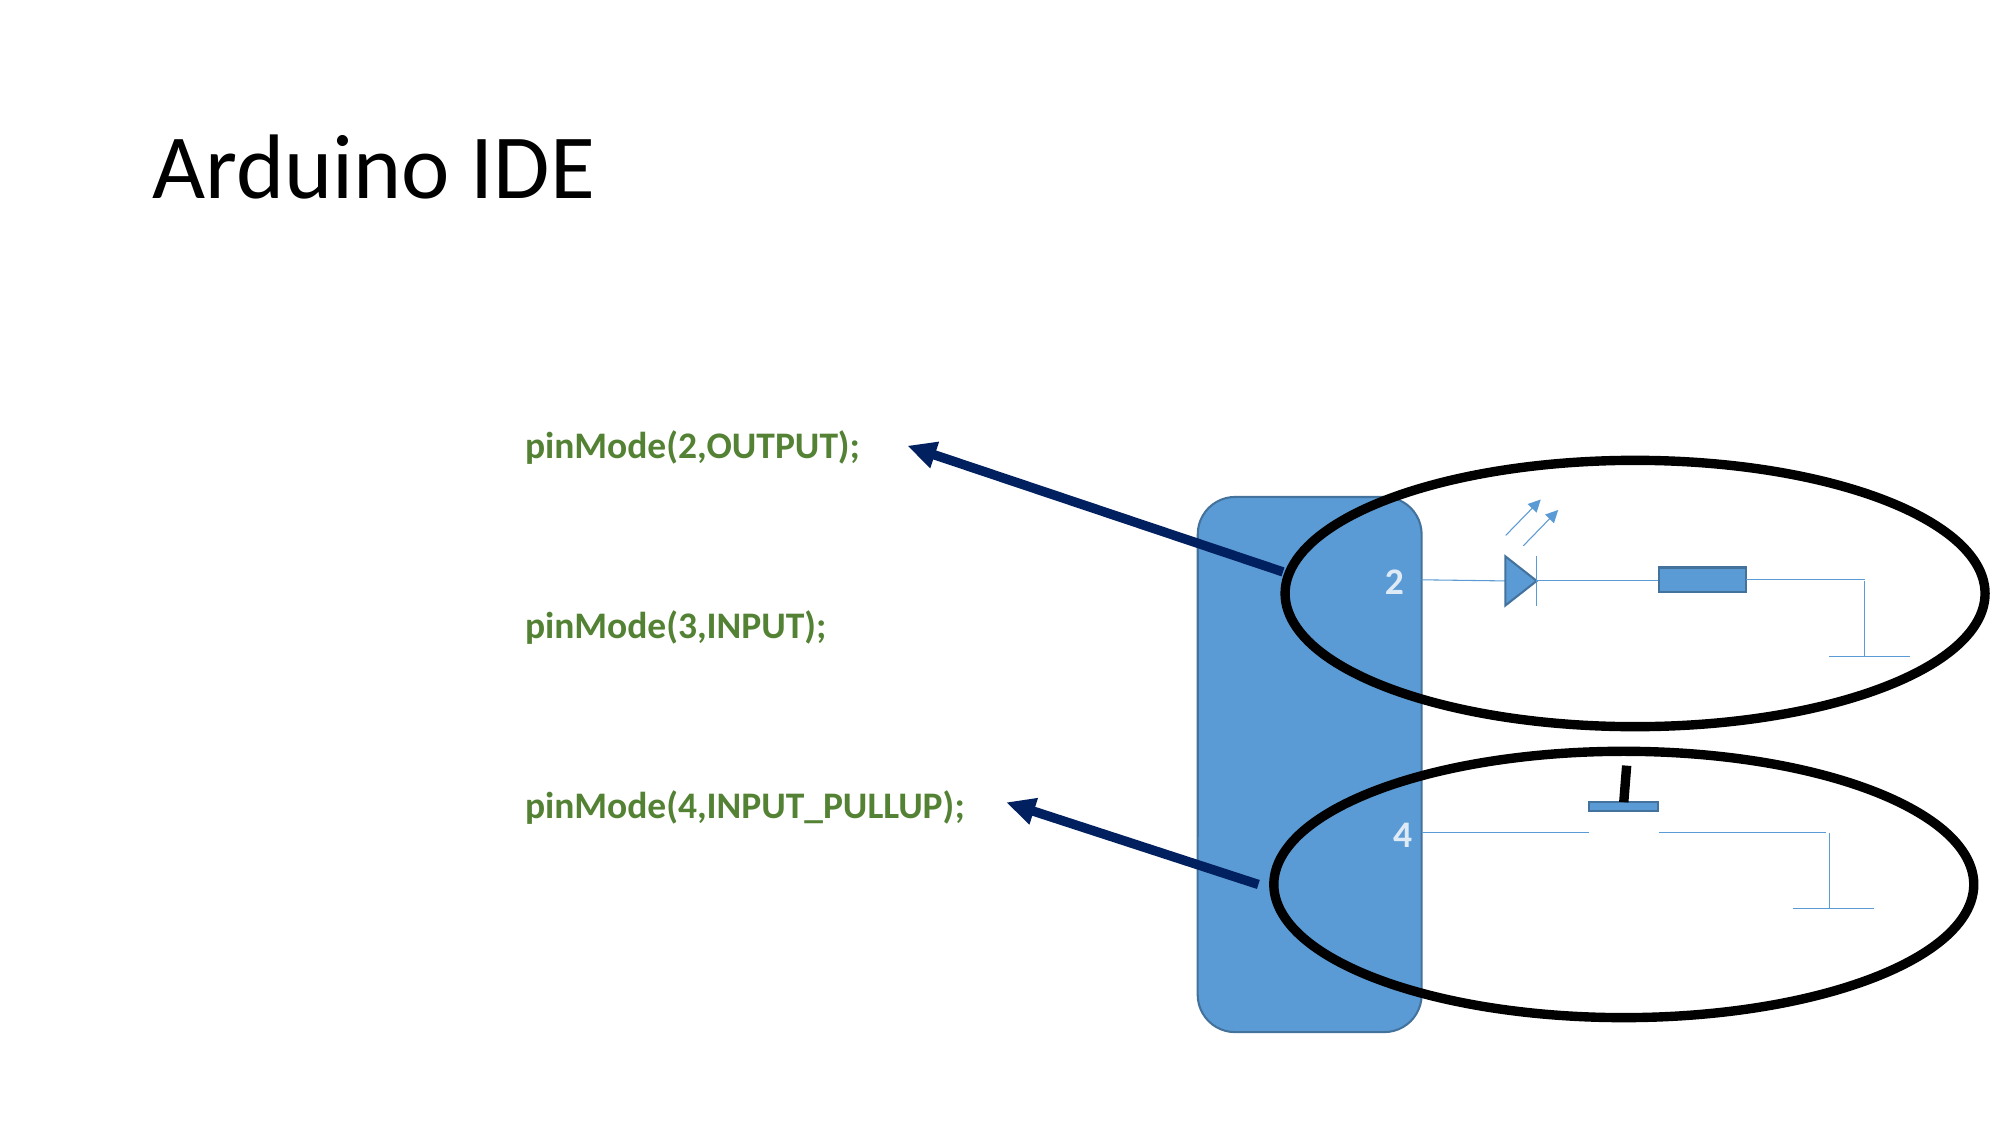

# Arduino IDE
pinMode(2,OUTPUT);

pinMode(3,INPUT);

pinMode(4,INPUT_PULLUP);

2

4